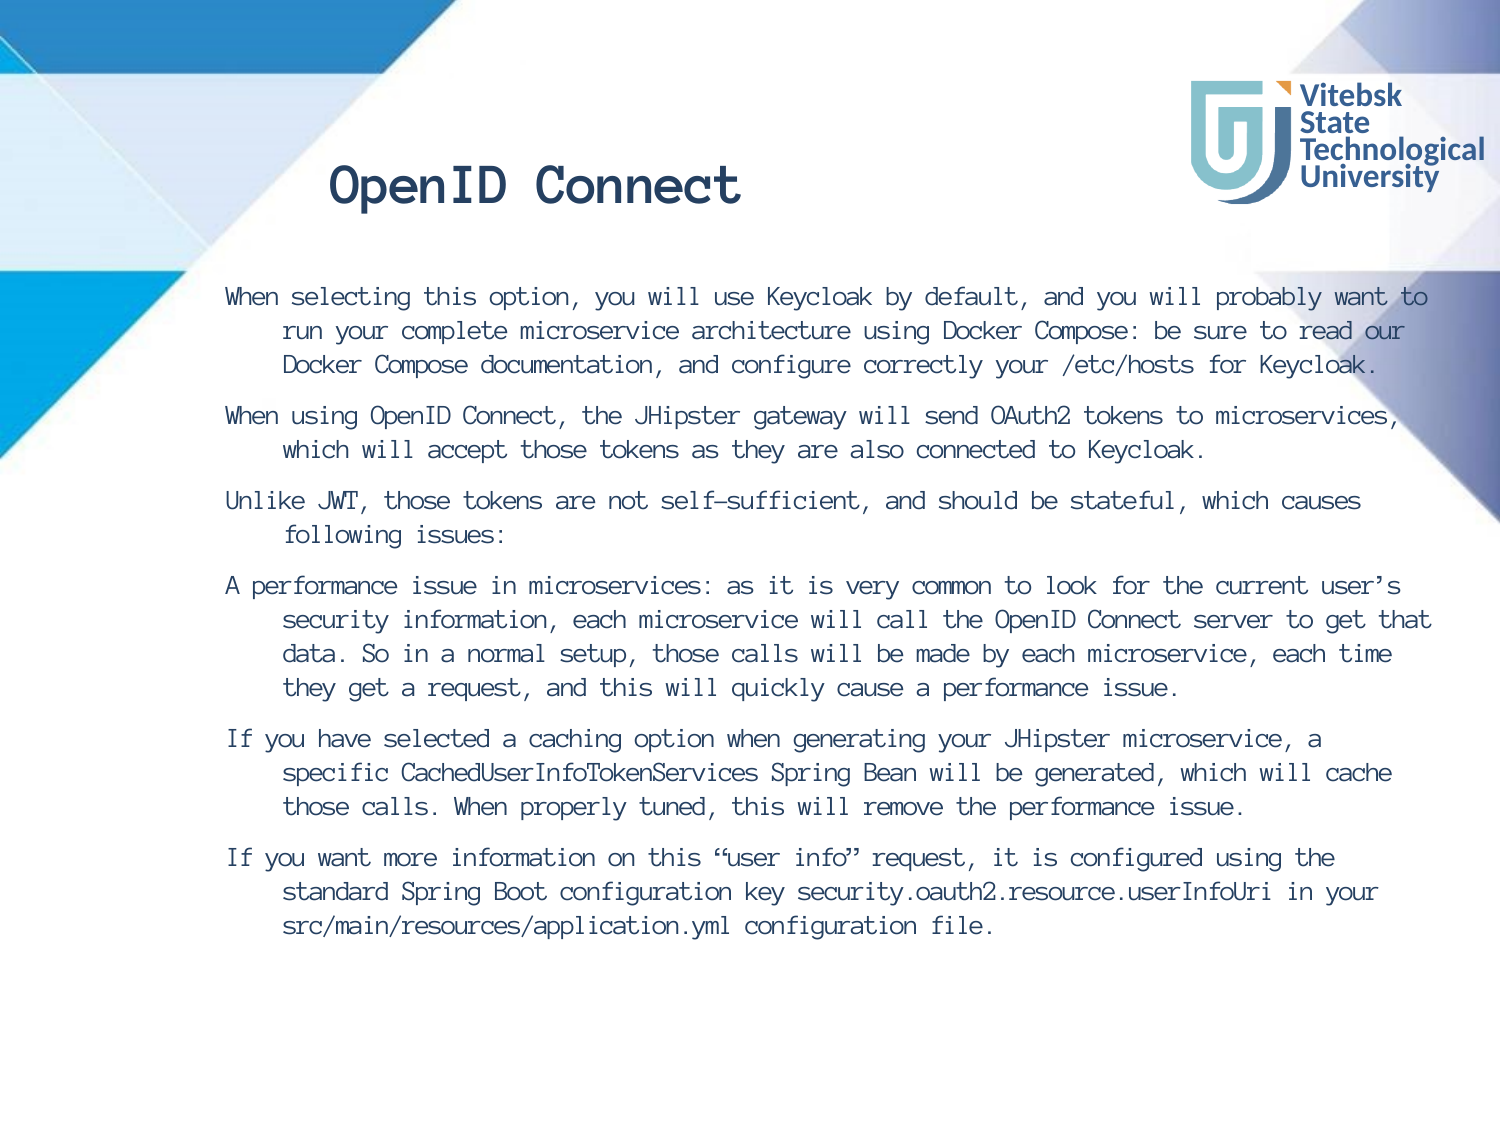

# OpenID Connect
When selecting this option, you will use Keycloak by default, and you will probably want to run your complete microservice architecture using Docker Compose: be sure to read our Docker Compose documentation, and configure correctly your /etc/hosts for Keycloak.
When using OpenID Connect, the JHipster gateway will send OAuth2 tokens to microservices, which will accept those tokens as they are also connected to Keycloak.
Unlike JWT, those tokens are not self-sufficient, and should be stateful, which causes following issues:
A performance issue in microservices: as it is very common to look for the current user’s security information, each microservice will call the OpenID Connect server to get that data. So in a normal setup, those calls will be made by each microservice, each time they get a request, and this will quickly cause a performance issue.
If you have selected a caching option when generating your JHipster microservice, a specific CachedUserInfoTokenServices Spring Bean will be generated, which will cache those calls. When properly tuned, this will remove the performance issue.
If you want more information on this “user info” request, it is configured using the standard Spring Boot configuration key security.oauth2.resource.userInfoUri in your src/main/resources/application.yml configuration file.